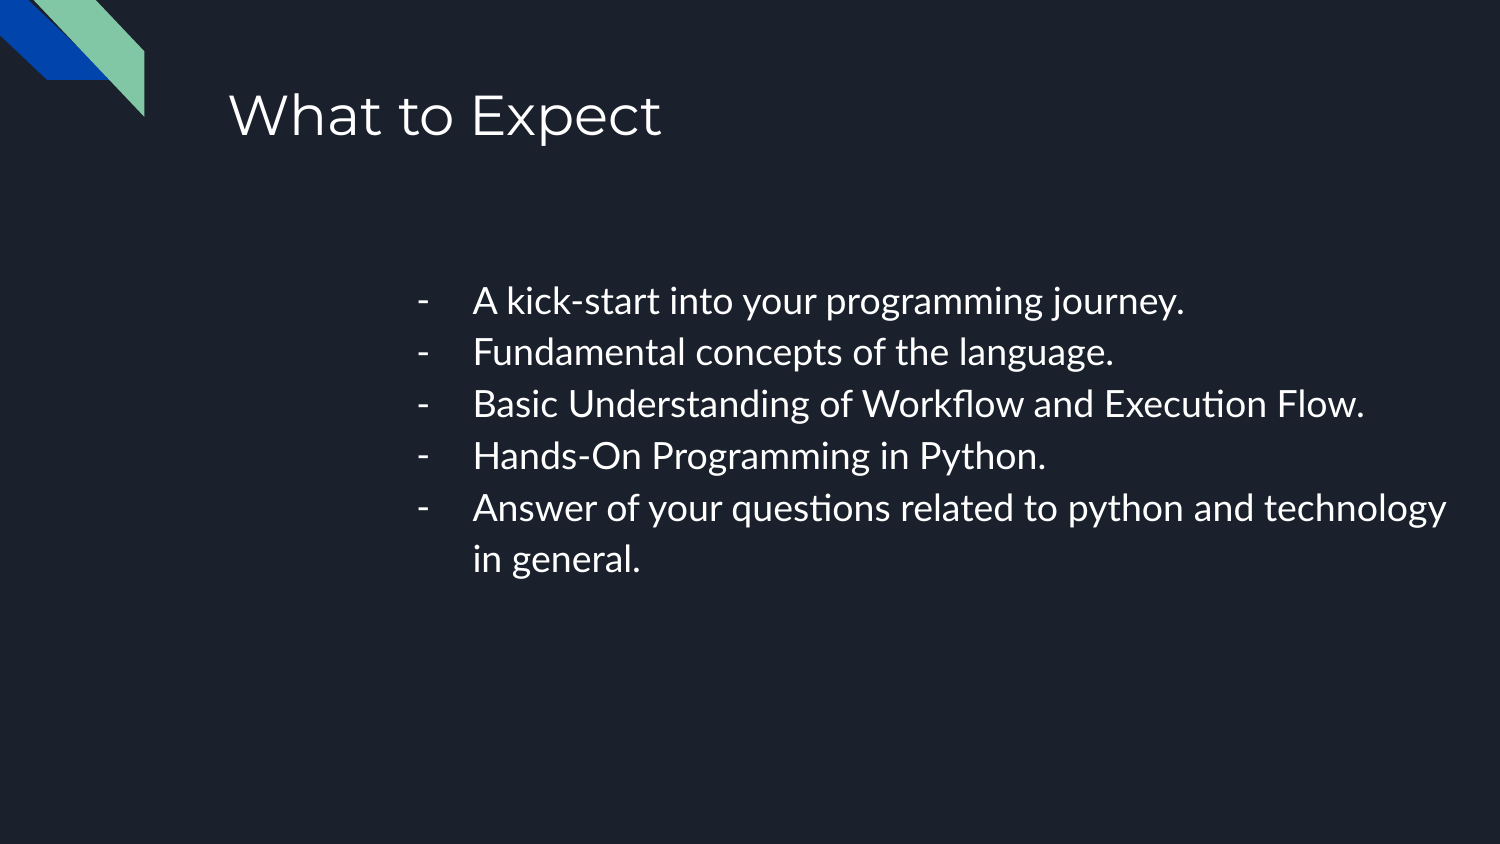

# What to Expect
A kick-start into your programming journey.
Fundamental concepts of the language.
Basic Understanding of Workflow and Execution Flow.
Hands-On Programming in Python.
Answer of your questions related to python and technology
in general.